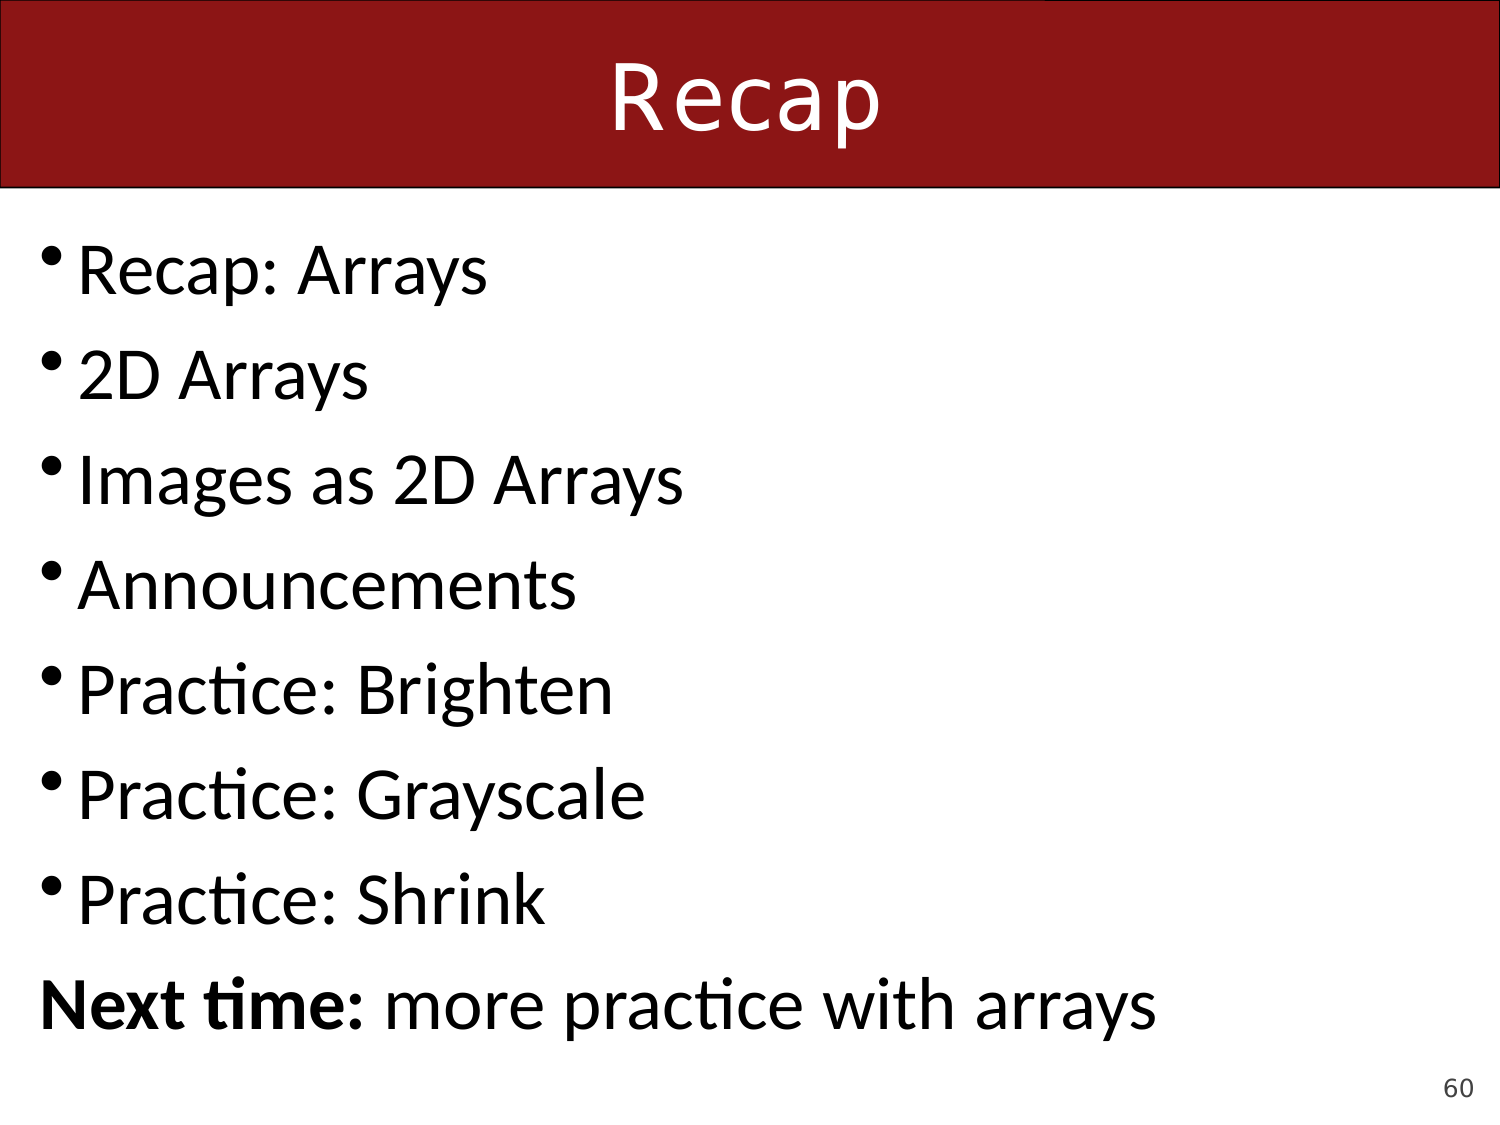

# Recap
Recap: Arrays
2D Arrays
Images as 2D Arrays
Announcements
Practice: Brighten
Practice: Grayscale
Practice: Shrink
Next time: more practice with arrays